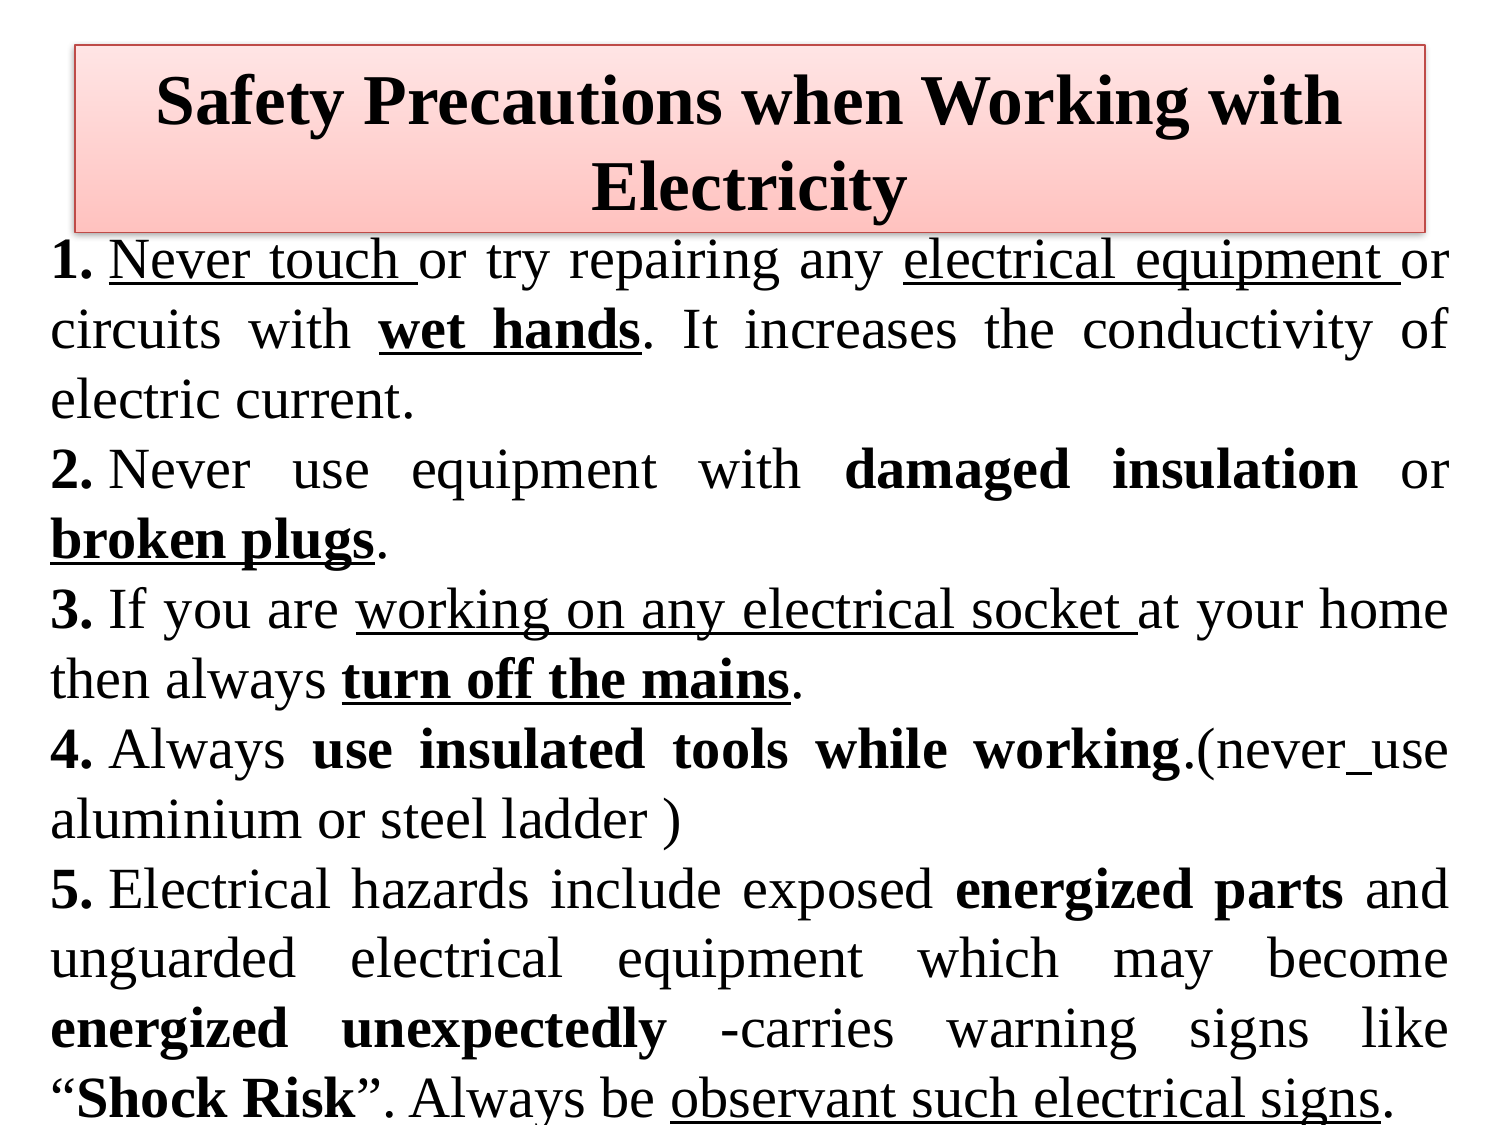

# Safety Precautions when Working with Electricity
1. Never touch or try repairing any electrical equipment or circuits with wet hands. It increases the conductivity of electric current.
2. Never use equipment with damaged insulation or broken plugs.
3. If you are working on any electrical socket at your home then always turn off the mains.
4. Always use insulated tools while working.(never use aluminium or steel ladder )
5. Electrical hazards include exposed energized parts and unguarded electrical equipment which may become energized unexpectedly -carries warning signs like “Shock Risk”. Always be observant such electrical signs.